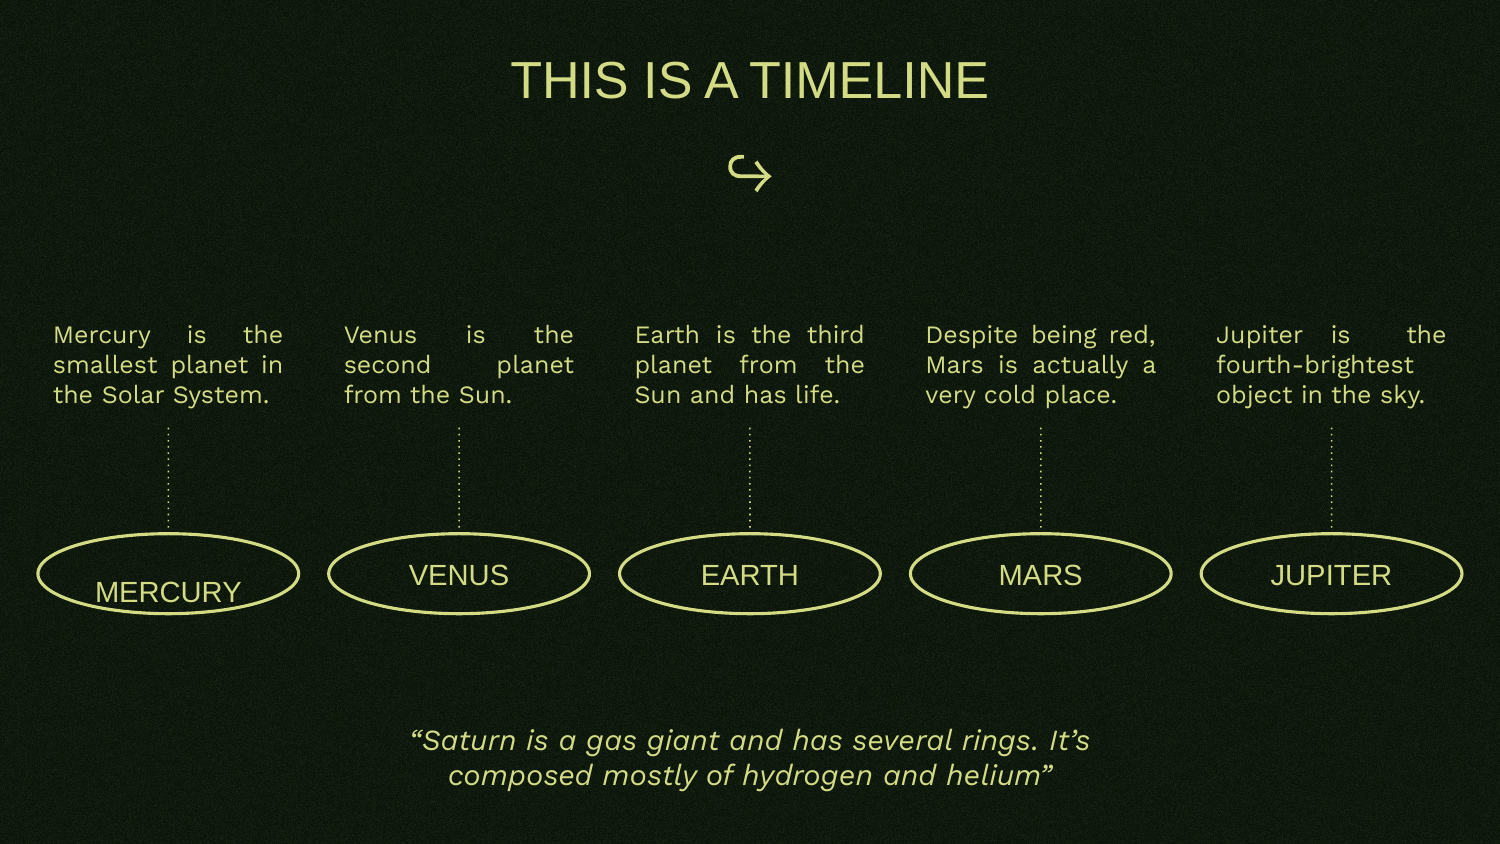

# THIS IS A TIMELINE

Mercury is the smallest planet in the Solar System.
Venus is the second planet from the Sun.
Earth is the third planet from the Sun and has life.
Despite being red, Mars is actually a very cold place.
Jupiter is  the fourth-brightest object in the sky.
 MERCURY
VENUS
EARTH
MARS
JUPITER
“Saturn is a gas giant and has several rings. It’s composed mostly of hydrogen and helium”